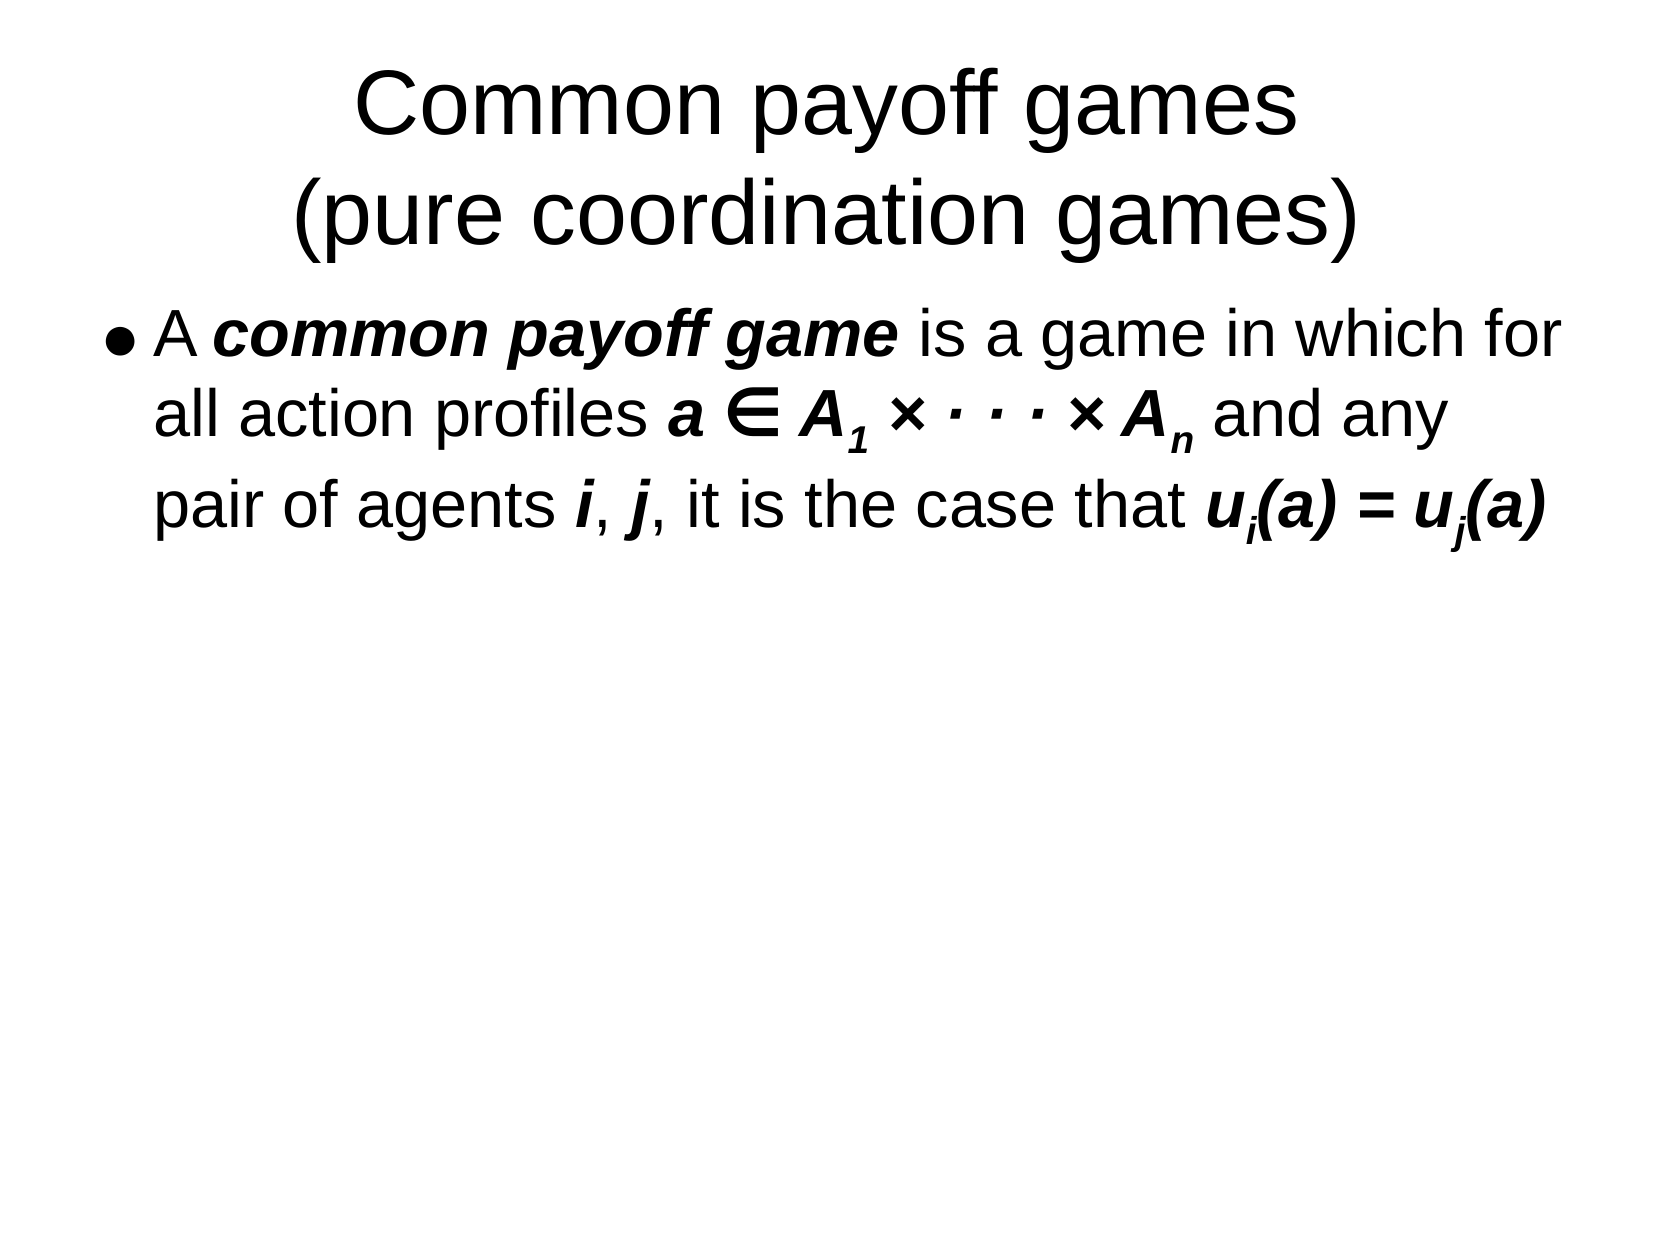

Common payoff games
(pure coordination games)
A common payoff game is a game in which for all action profiles a ∈ A1 × · · · × An and any pair of agents i, j, it is the case that ui(a) = uj(a)